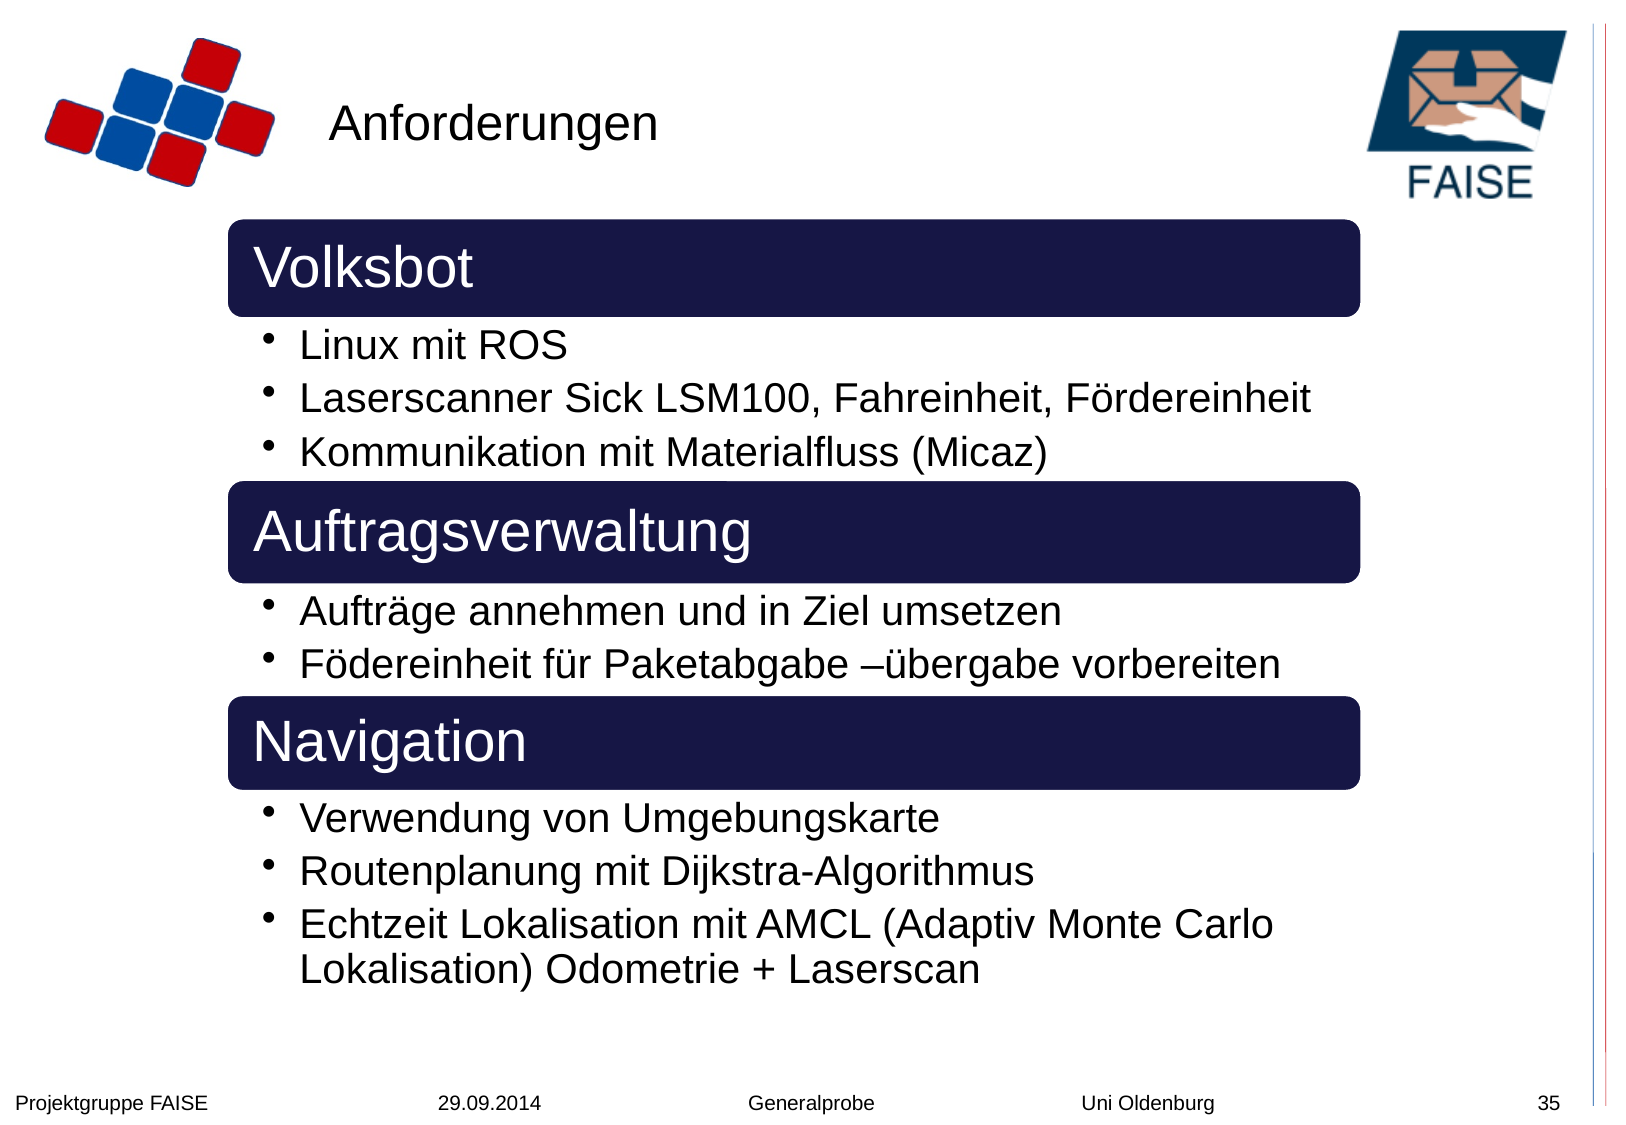

# Anforderungen
Volksbot
Linux mit ROS
Laserscanner Sick LSM100, Fahreinheit, Fördereinheit
Kommunikation mit Materialfluss (Micaz)
Auftragsverwaltung
Aufträge annehmen und in Ziel umsetzen
Födereinheit für Paketabgabe –übergabe vorbereiten
Navigation
Verwendung von Umgebungskarte
Routenplanung mit Dijkstra-Algorithmus
Echtzeit Lokalisation mit AMCL (Adaptiv Monte Carlo Lokalisation) Odometrie + Laserscan

Projektgruppe FAISE                                        29.09.2014                                    Generalprobe                                    Uni Oldenburg
35